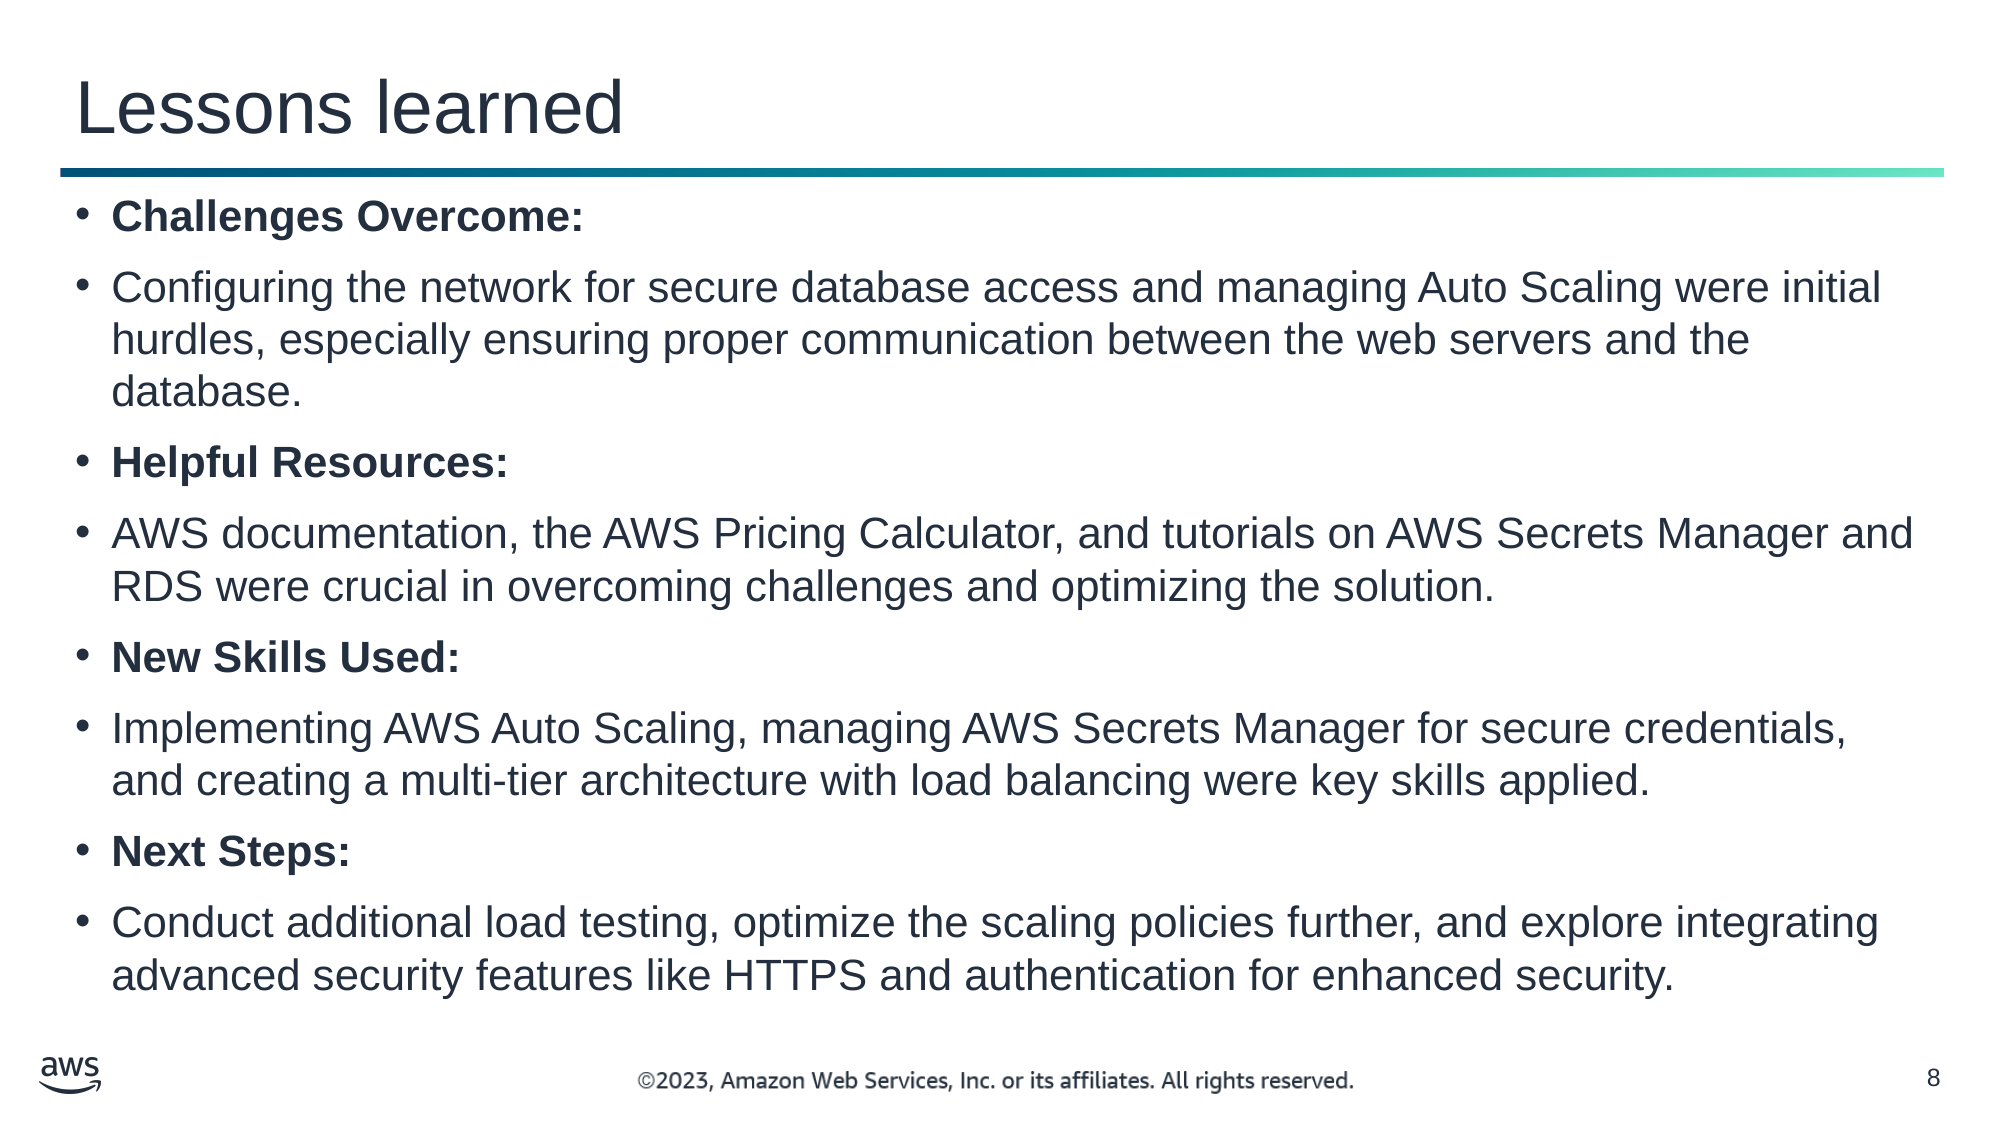

Lessons learned
Challenges Overcome:
Configuring the network for secure database access and managing Auto Scaling were initial hurdles, especially ensuring proper communication between the web servers and the database.
Helpful Resources:
AWS documentation, the AWS Pricing Calculator, and tutorials on AWS Secrets Manager and RDS were crucial in overcoming challenges and optimizing the solution.
New Skills Used:
Implementing AWS Auto Scaling, managing AWS Secrets Manager for secure credentials, and creating a multi-tier architecture with load balancing were key skills applied.
Next Steps:
Conduct additional load testing, optimize the scaling policies further, and explore integrating advanced security features like HTTPS and authentication for enhanced security.

8